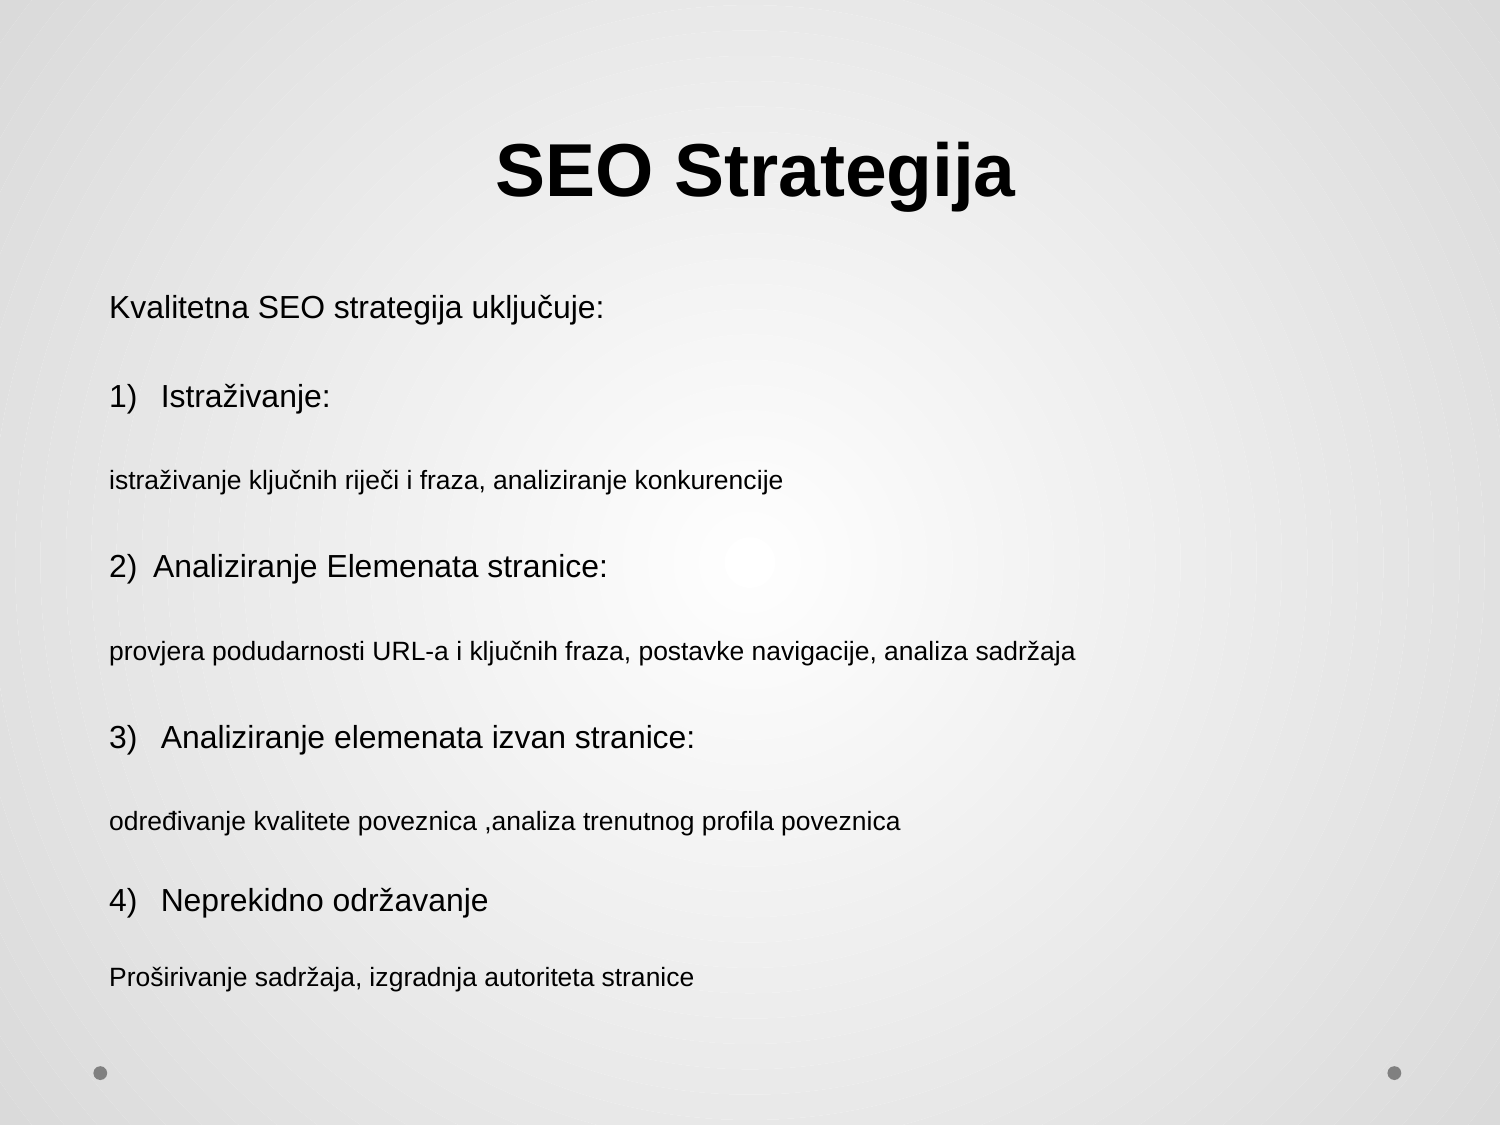

SEO Strategija
Kvalitetna SEO strategija uključuje:

Istraživanje:

istraživanje ključnih riječi i fraza, analiziranje konkurencije

2)  Analiziranje Elemenata stranice:

provjera podudarnosti URL-a i ključnih fraza, postavke navigacije, analiza sadržaja

Analiziranje elemenata izvan stranice:

određivanje kvalitete poveznica ,analiza trenutnog profila poveznica

Neprekidno održavanje

Proširivanje sadržaja, izgradnja autoriteta stranice